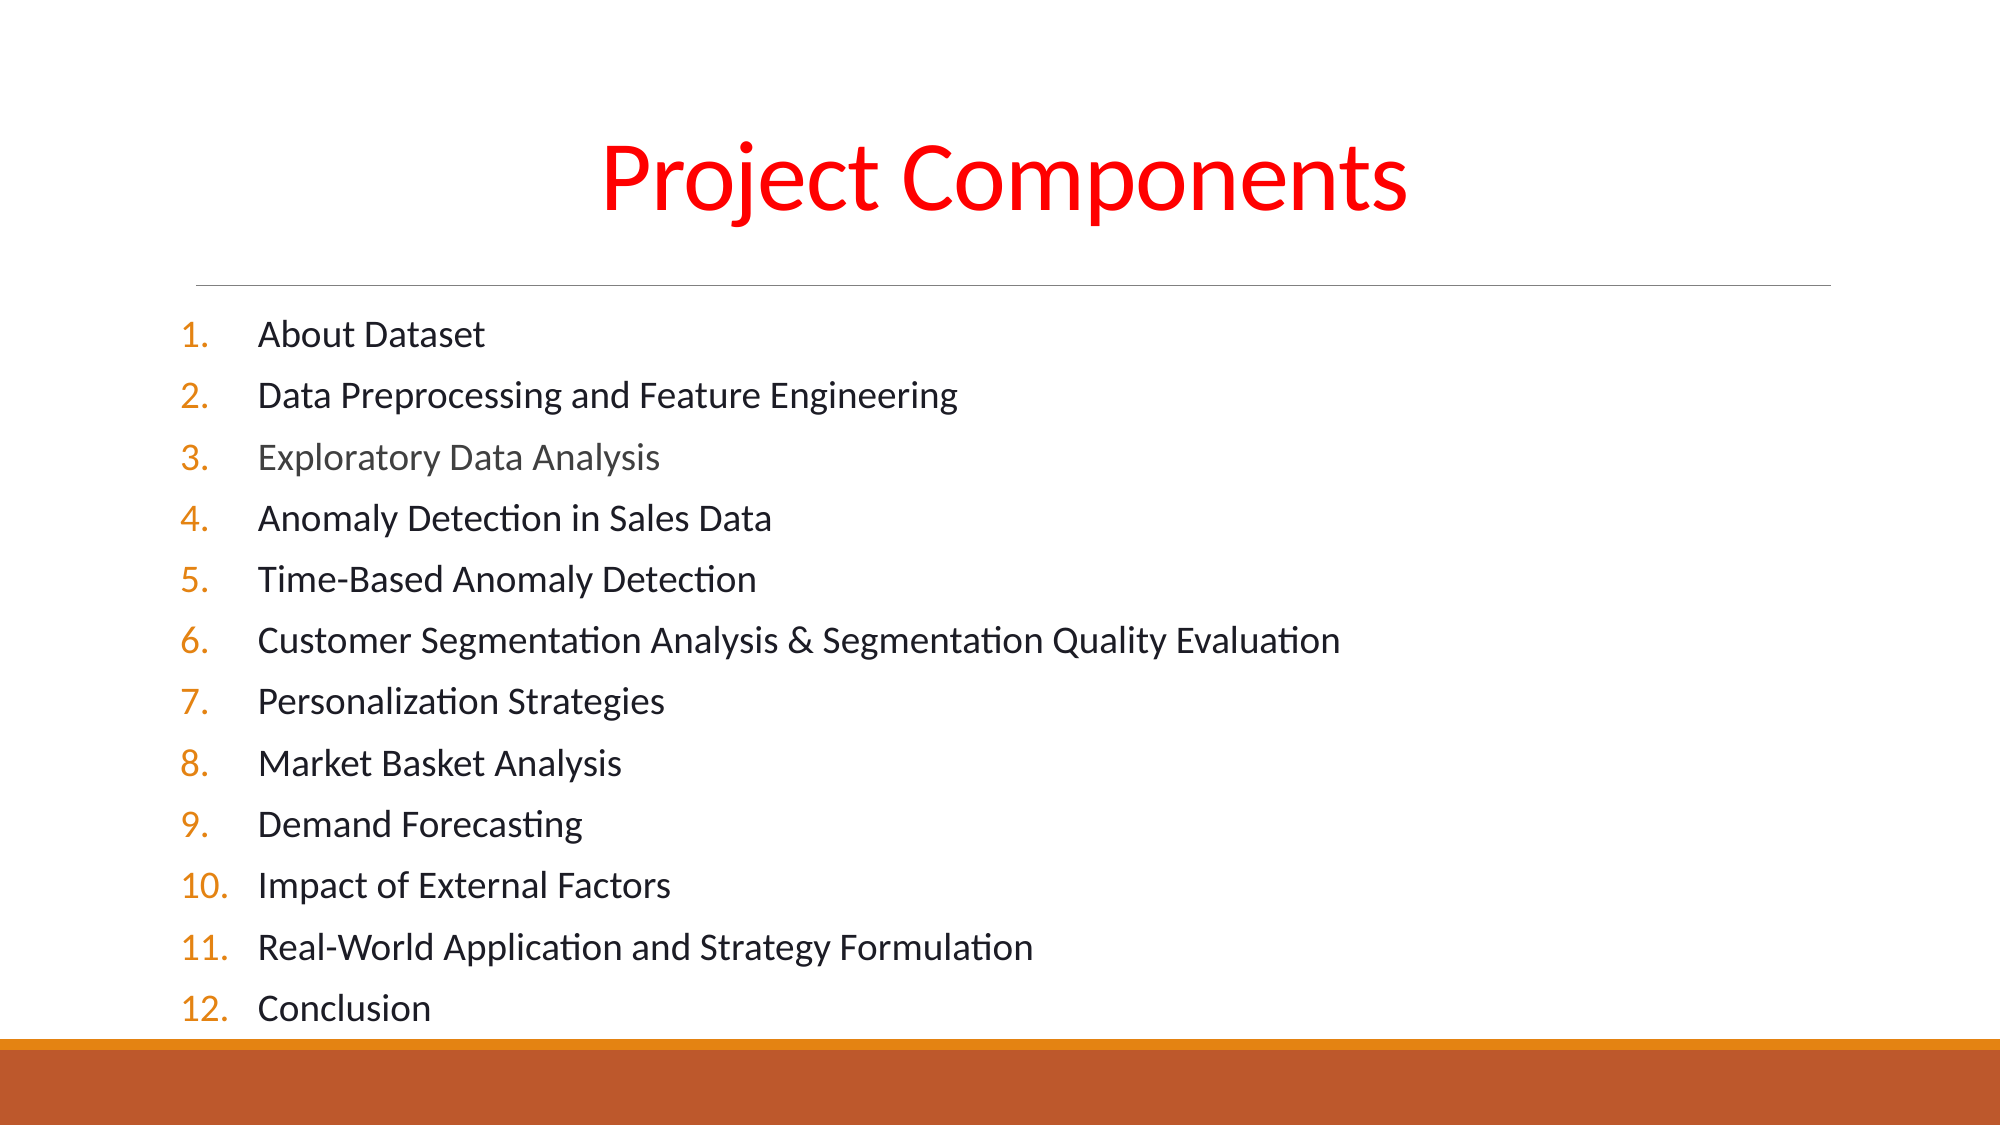

# Project Components
About Dataset
Data Preprocessing and Feature Engineering
Exploratory Data Analysis
Anomaly Detection in Sales Data
Time-Based Anomaly Detection
Customer Segmentation Analysis & Segmentation Quality Evaluation
Personalization Strategies
Market Basket Analysis
Demand Forecasting
Impact of External Factors
Real-World Application and Strategy Formulation
Conclusion